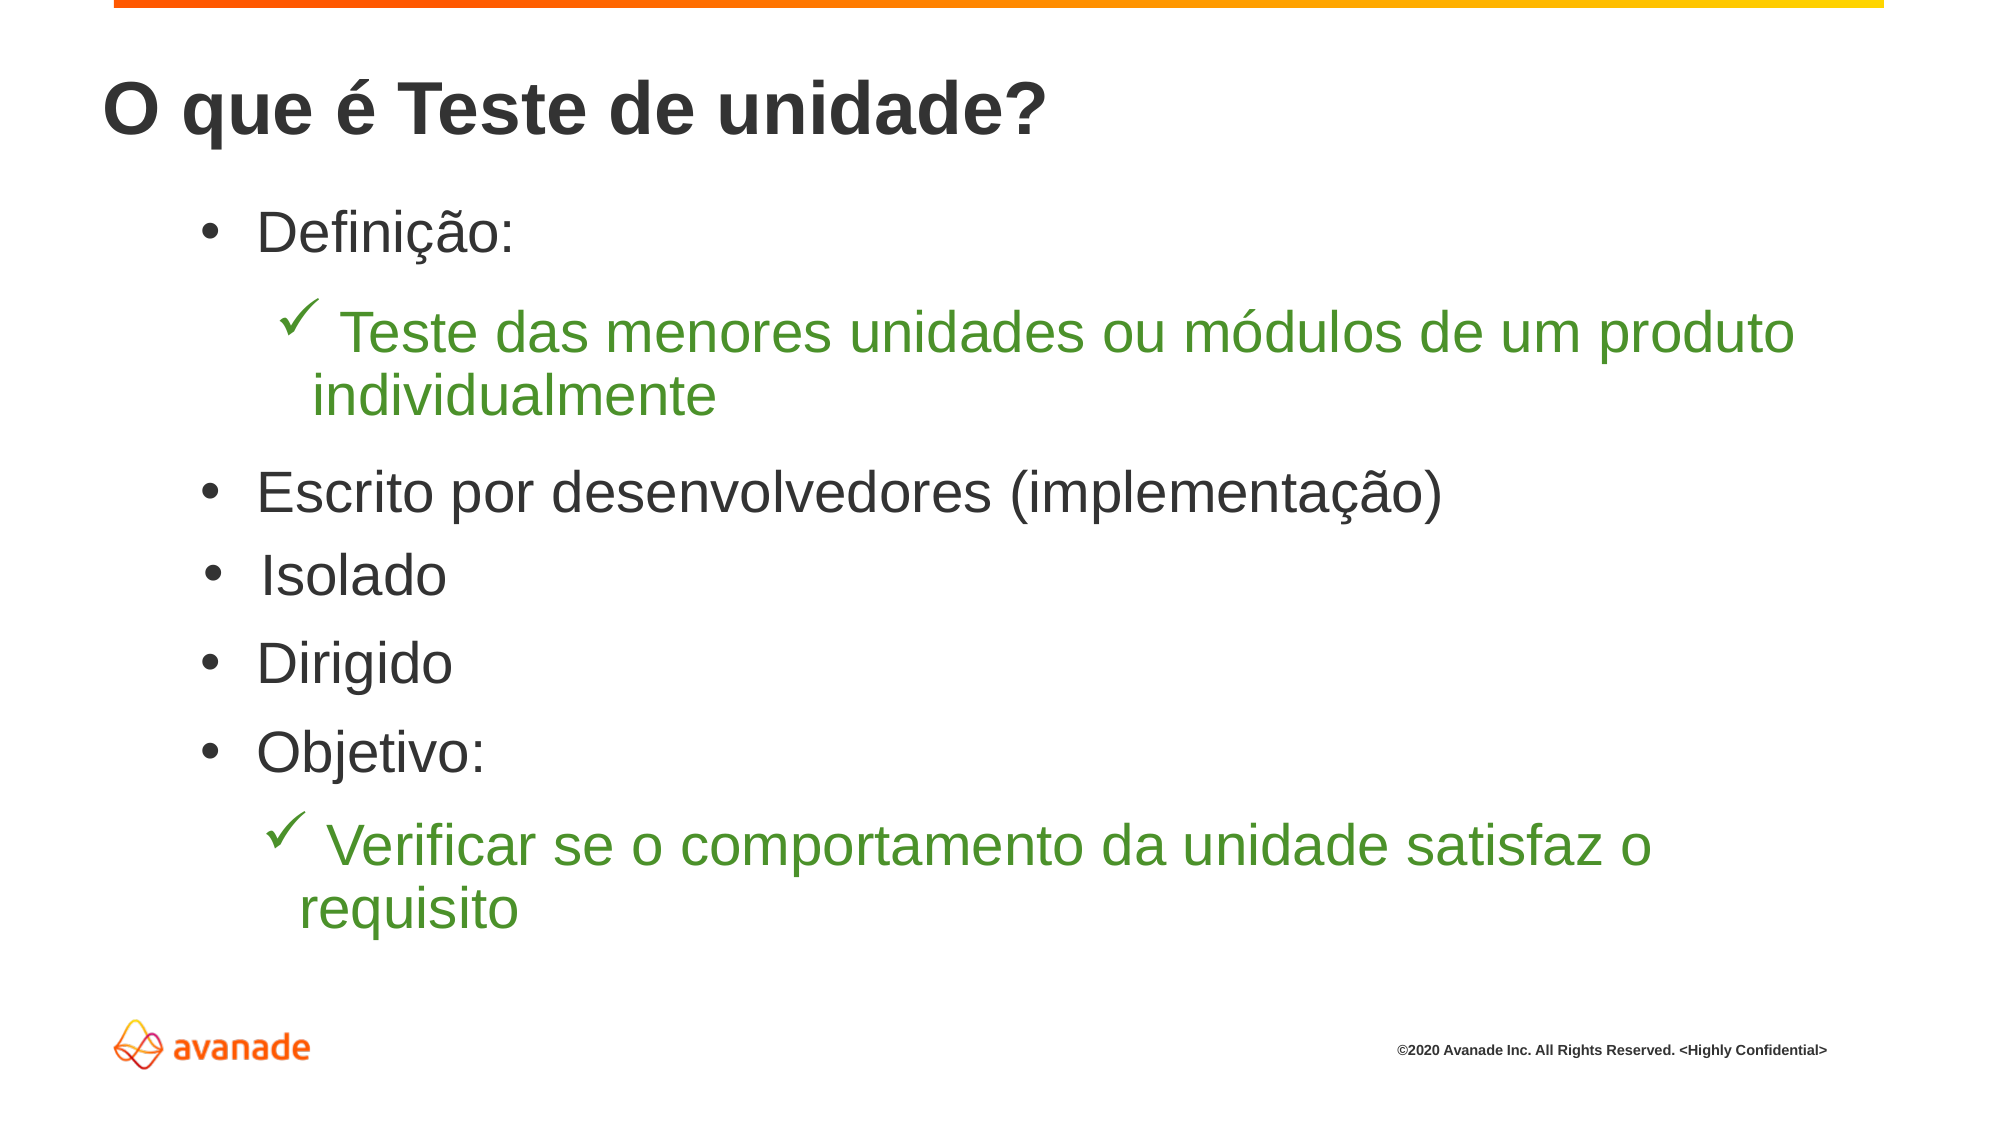

O que é Teste de unidade?
Definição:
 Teste das menores unidades ou módulos de um produto individualmente
Escrito por desenvolvedores (implementação)
Isolado
Dirigido
Objetivo:
 Verificar se o comportamento da unidade satisfaz o requisito